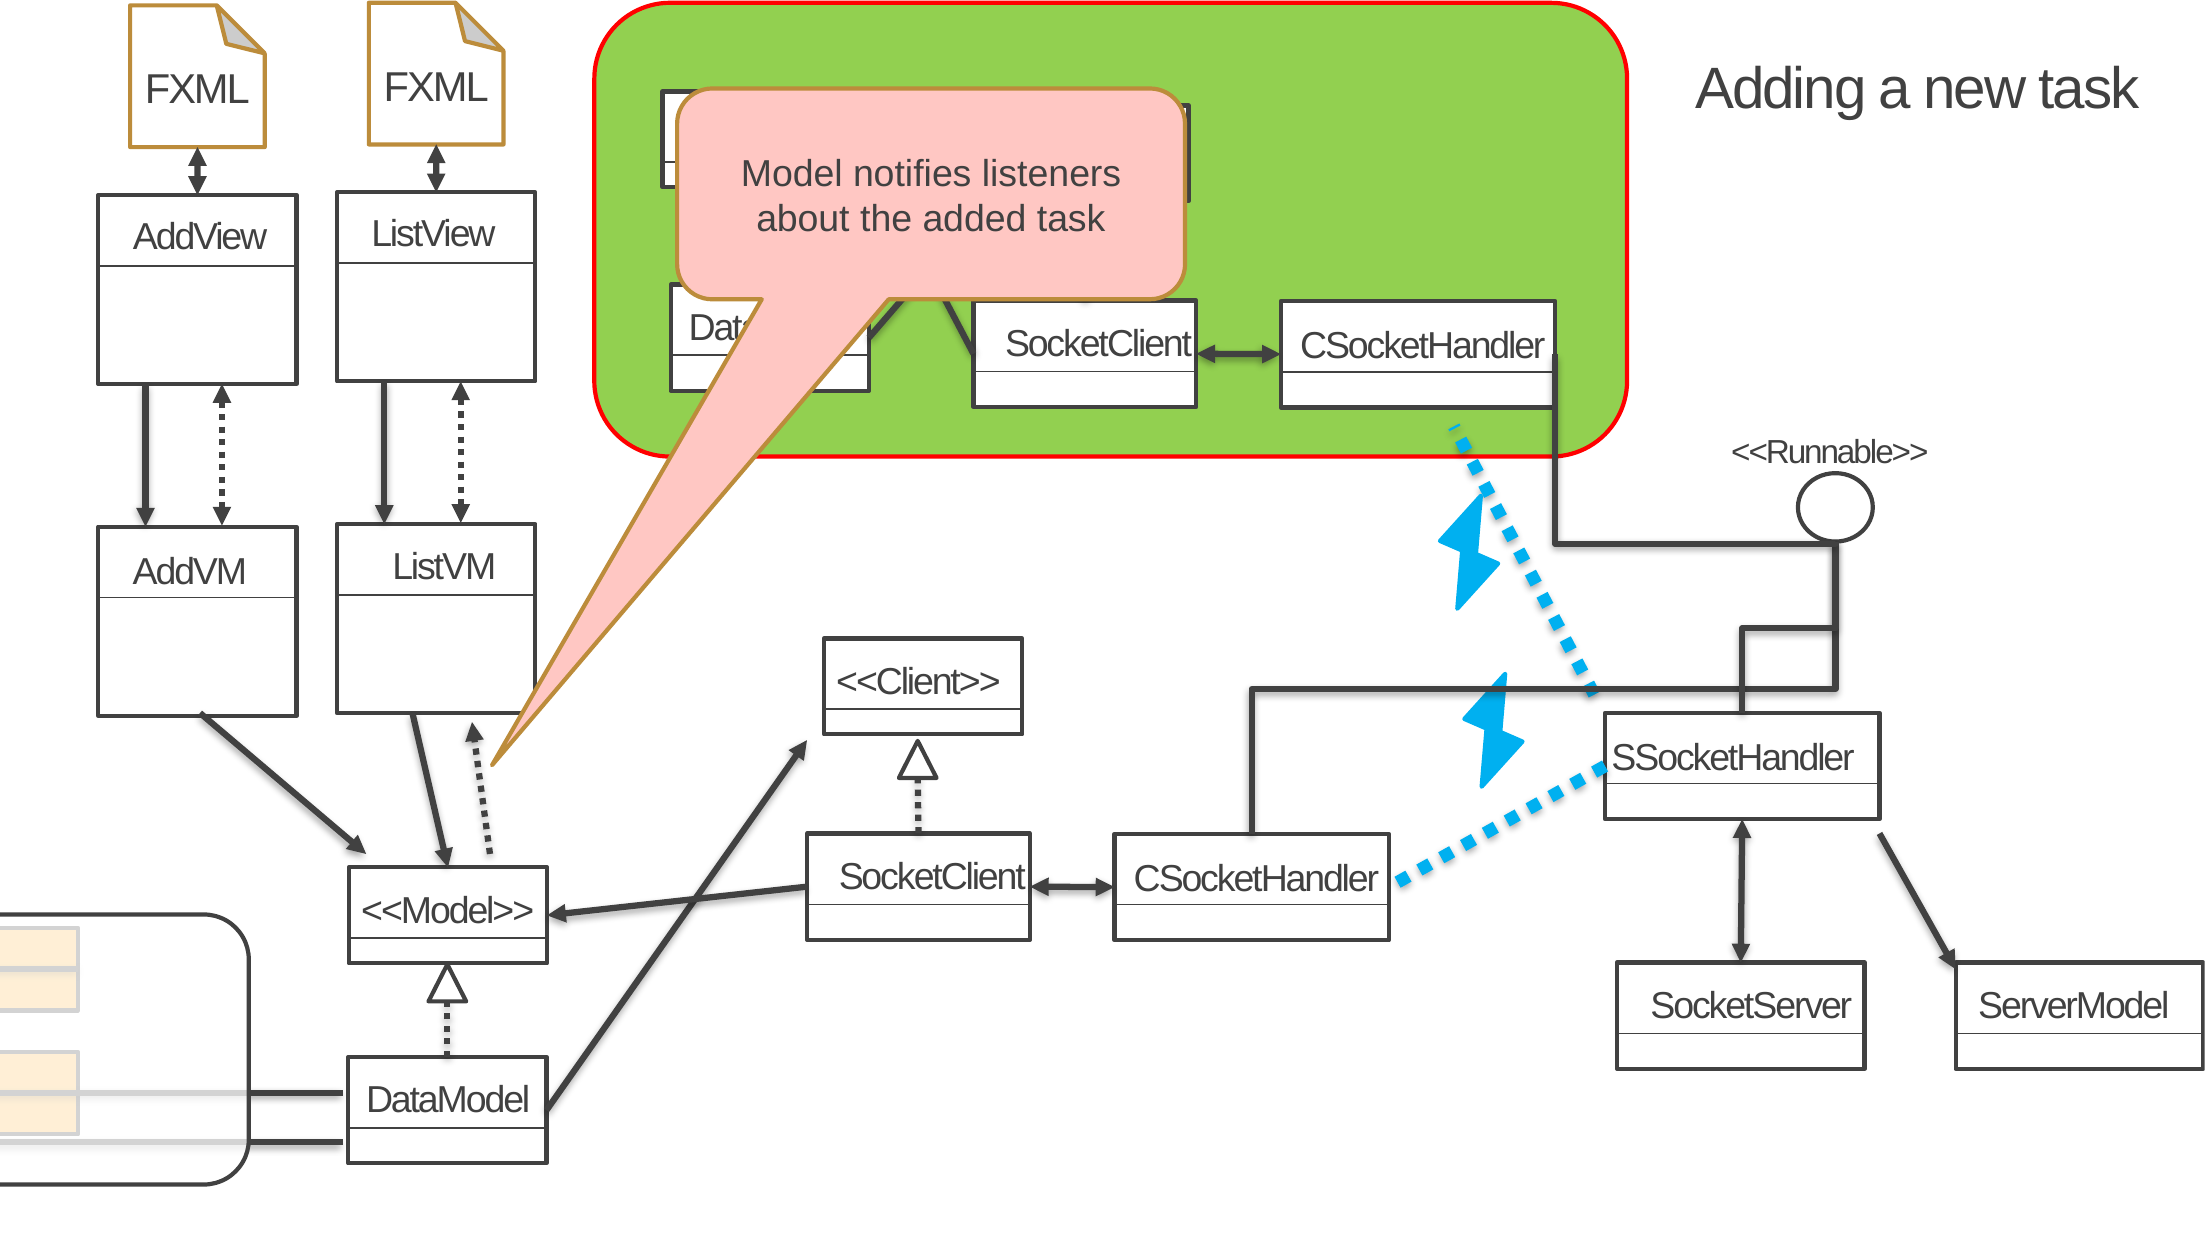

FXML

FXML
Adding a new task
Model notifies listeners about the added task

<<Model>>

<<Client>>

ListView

AddView

DataModel

SocketClient

CSocketHandler
<<Runnable>>

ListVM

AddVM

<<Client>>

SSocketHandler

SocketClient

CSocketHandler

<<Model>>

SocketServer

ServerModel

DataModel